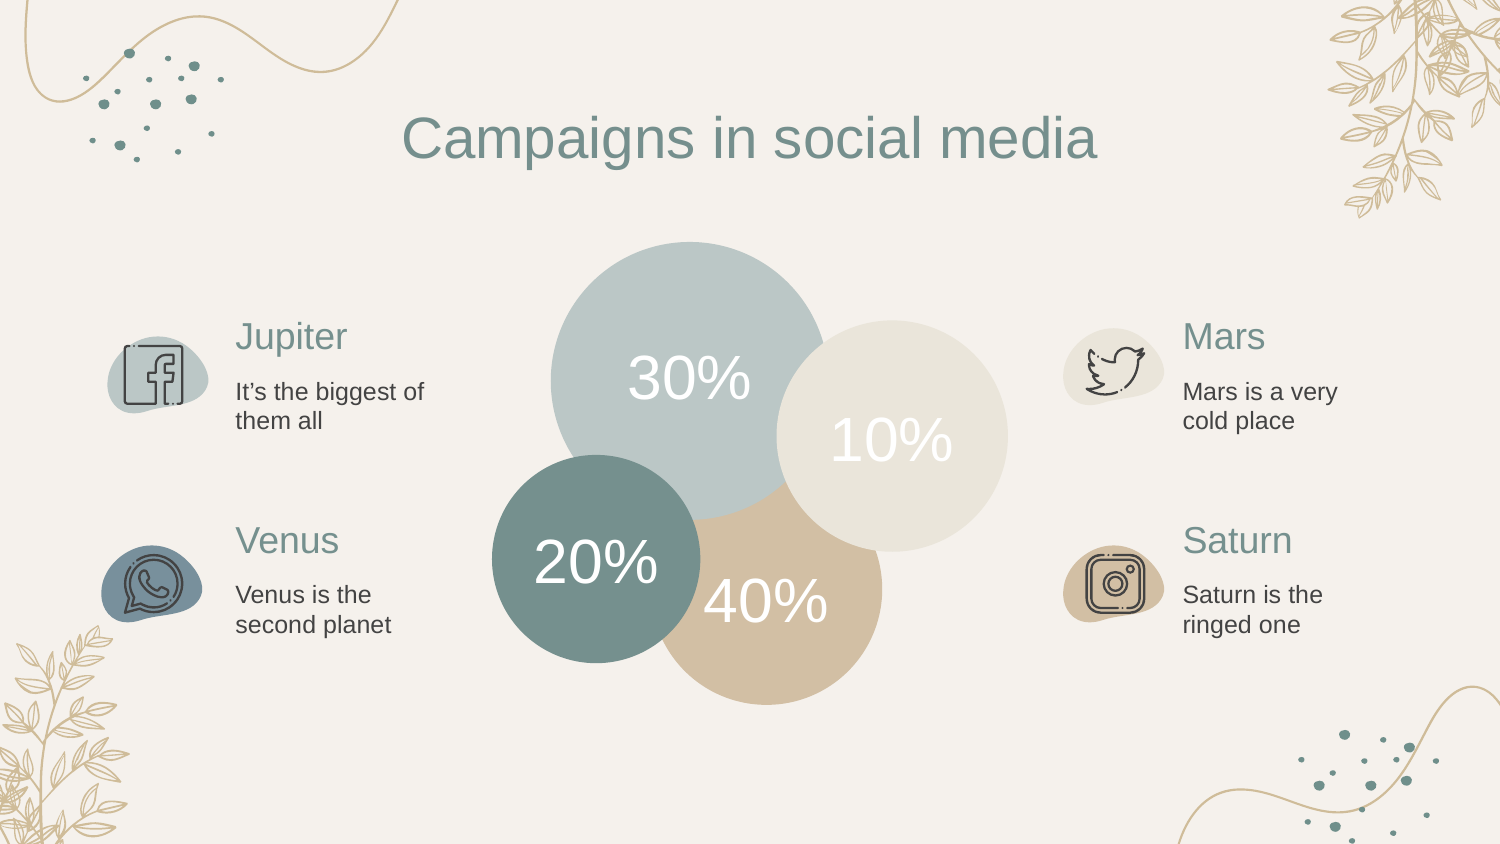

# Campaigns in social media

Jupiter
Mars

30%

It’s the biggest of them all
Mars is a very cold place
10%

Venus
Saturn
20%

40%
Venus is the second planet

Saturn is the ringed one